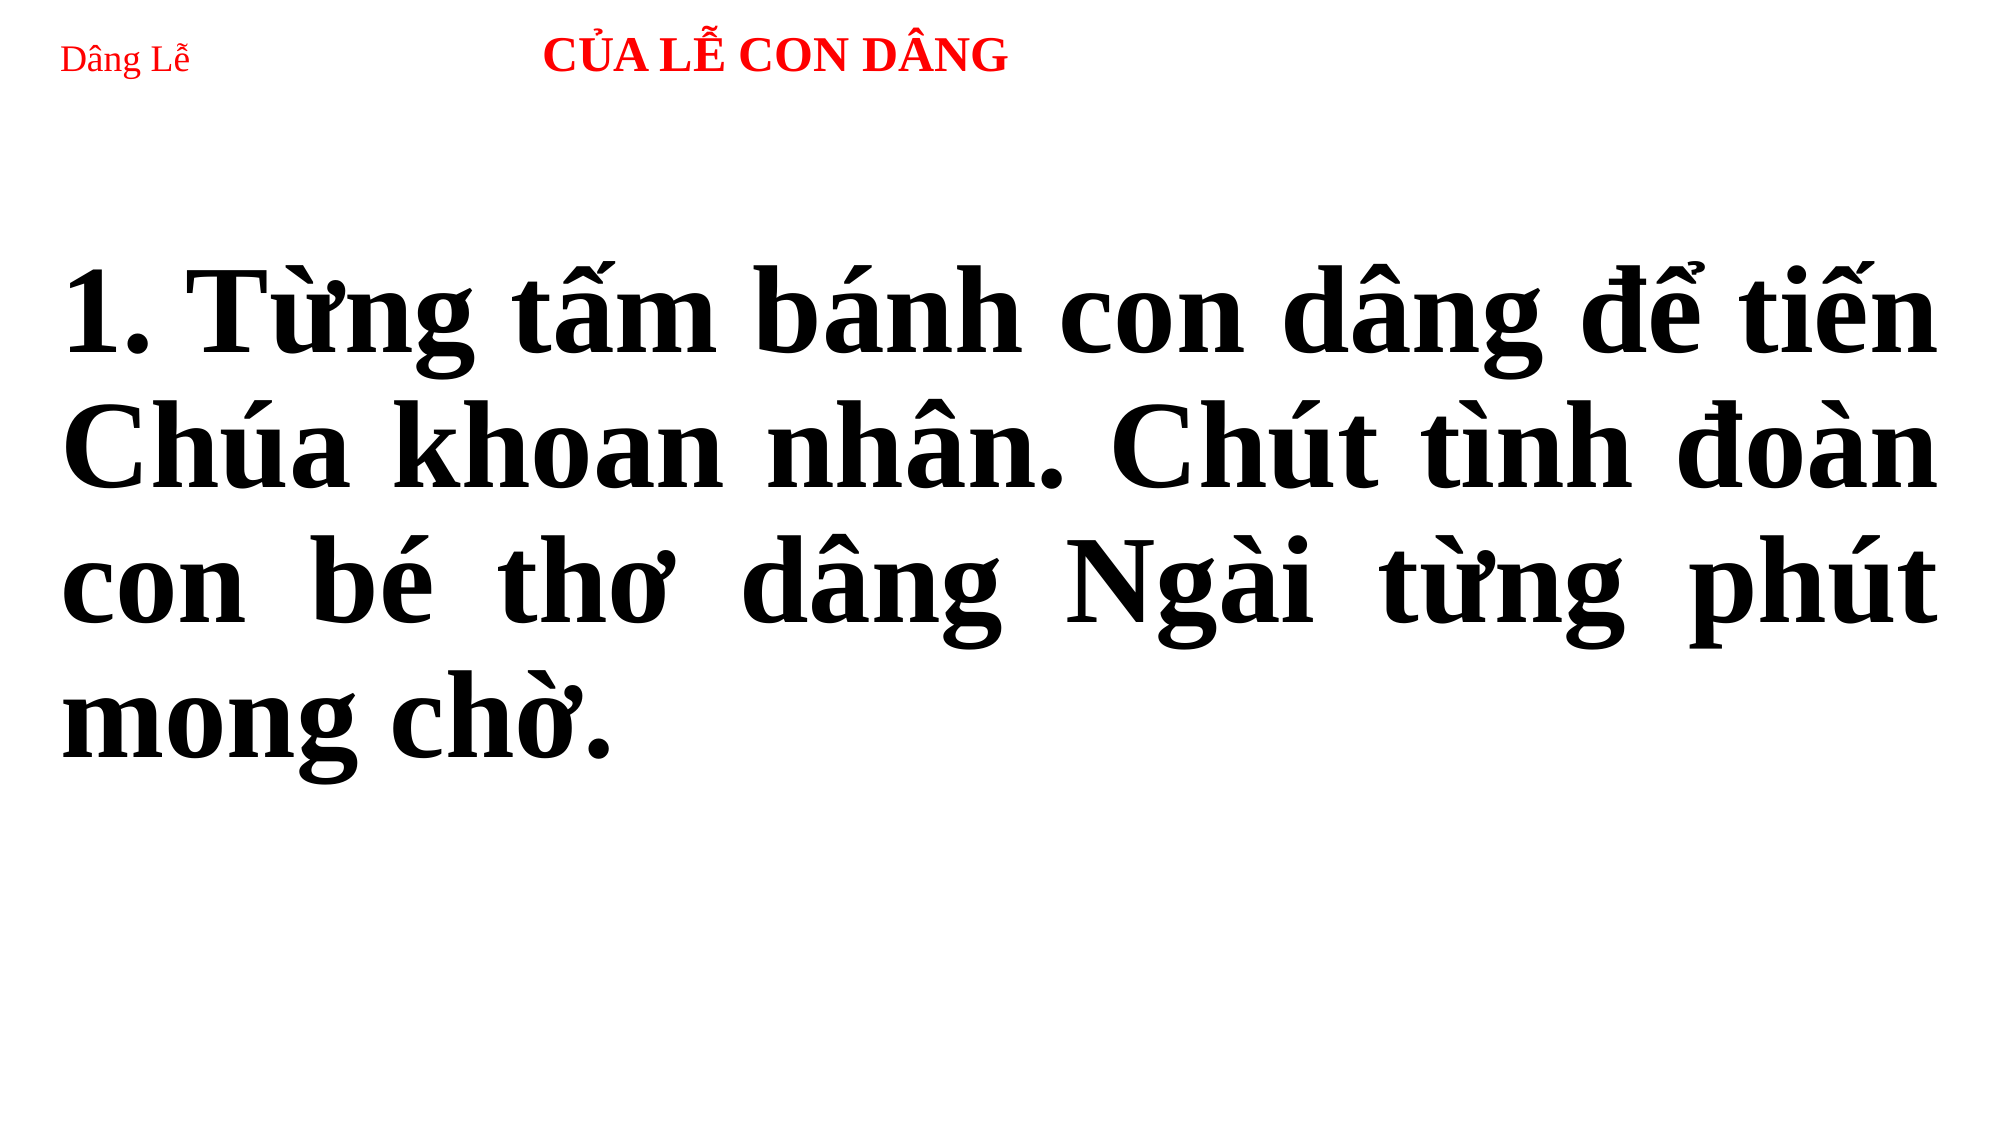

# Dâng Lễ                                     CỦA LỄ CON DÂNG
1. Từng tấm bánh con dâng để tiến Chúa khoan nhân. Chút tình đoàn con bé thơ dâng Ngài từng phút mong chờ.